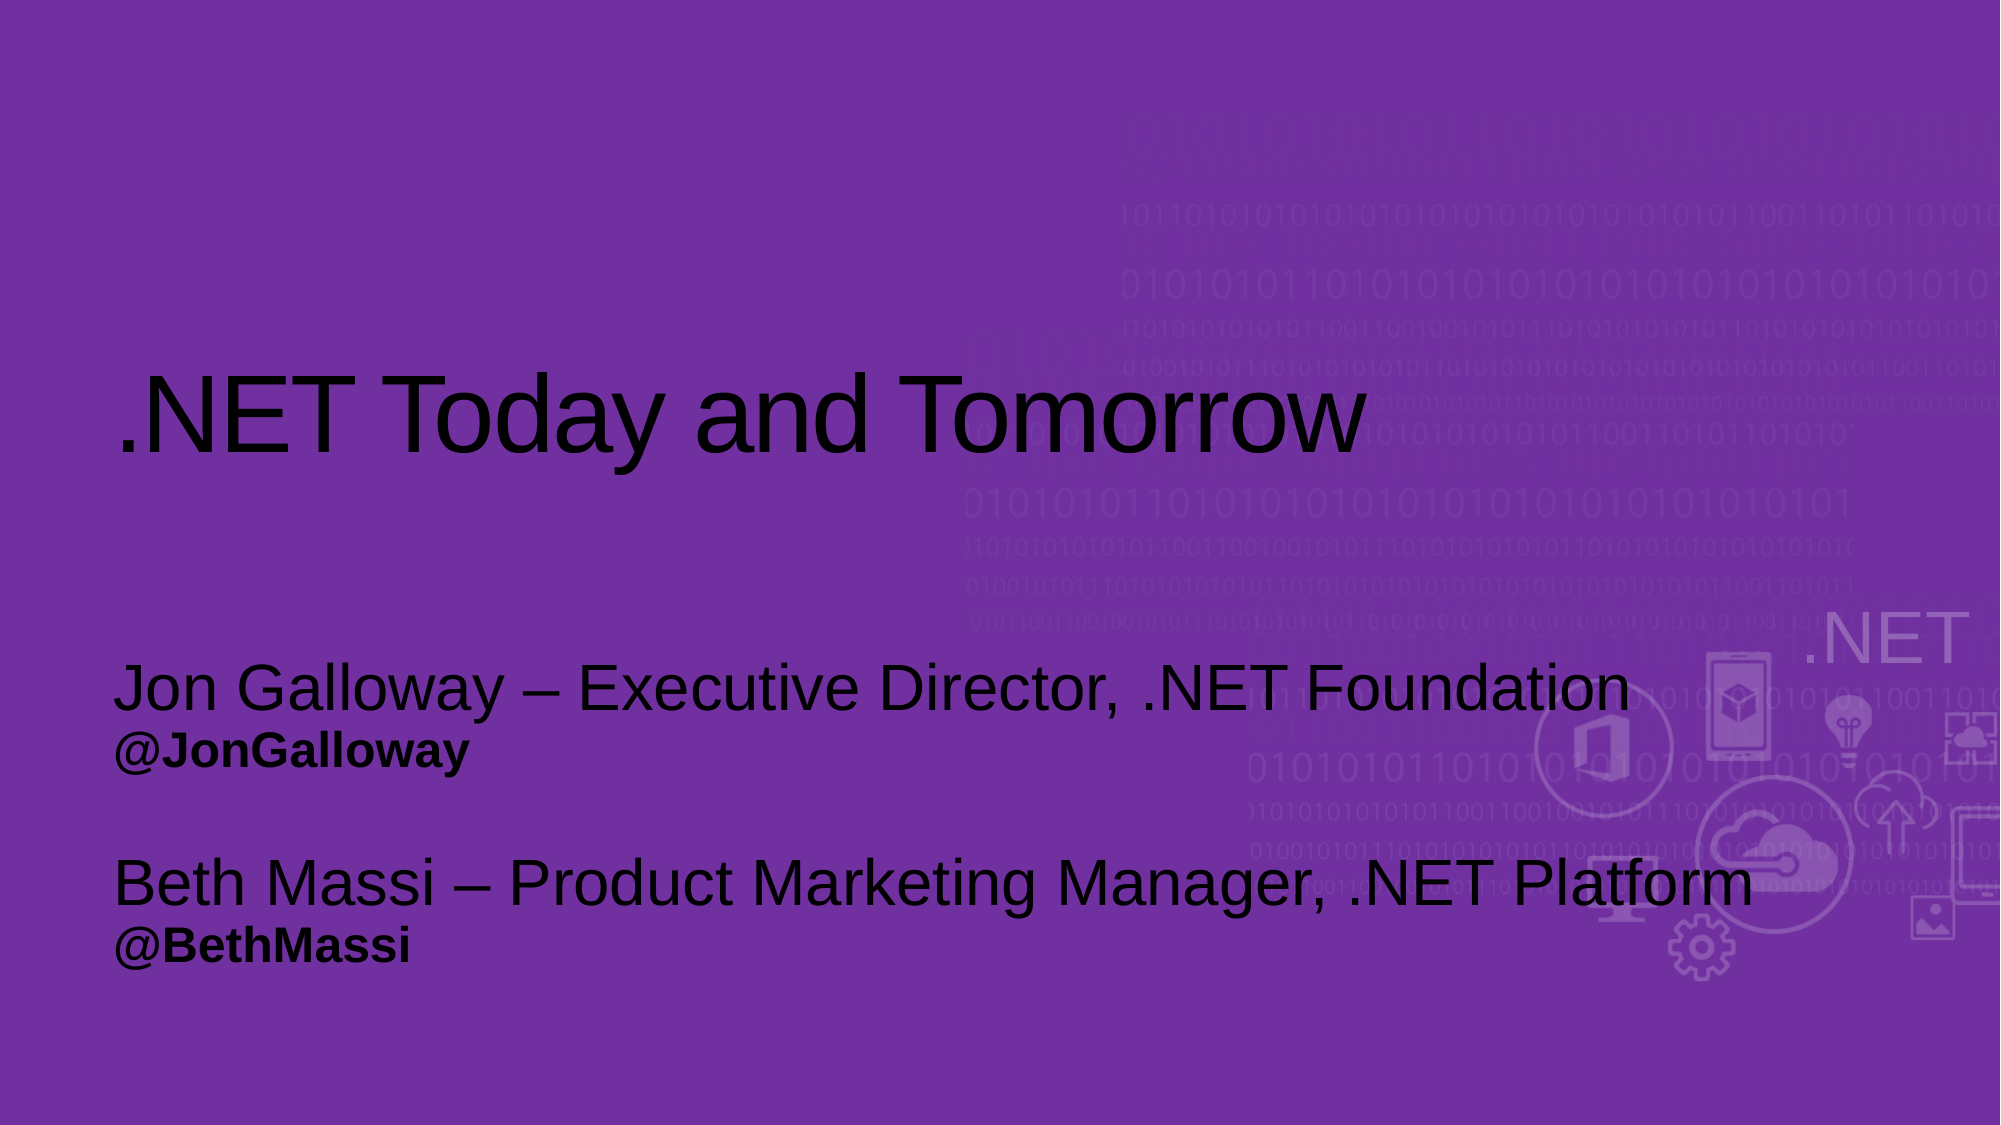

# .NET Today and Tomorrow
Jon Galloway – Executive Director, .NET Foundation
@JonGalloway

Beth Massi – Product Marketing Manager, .NET Platform
@BethMassi